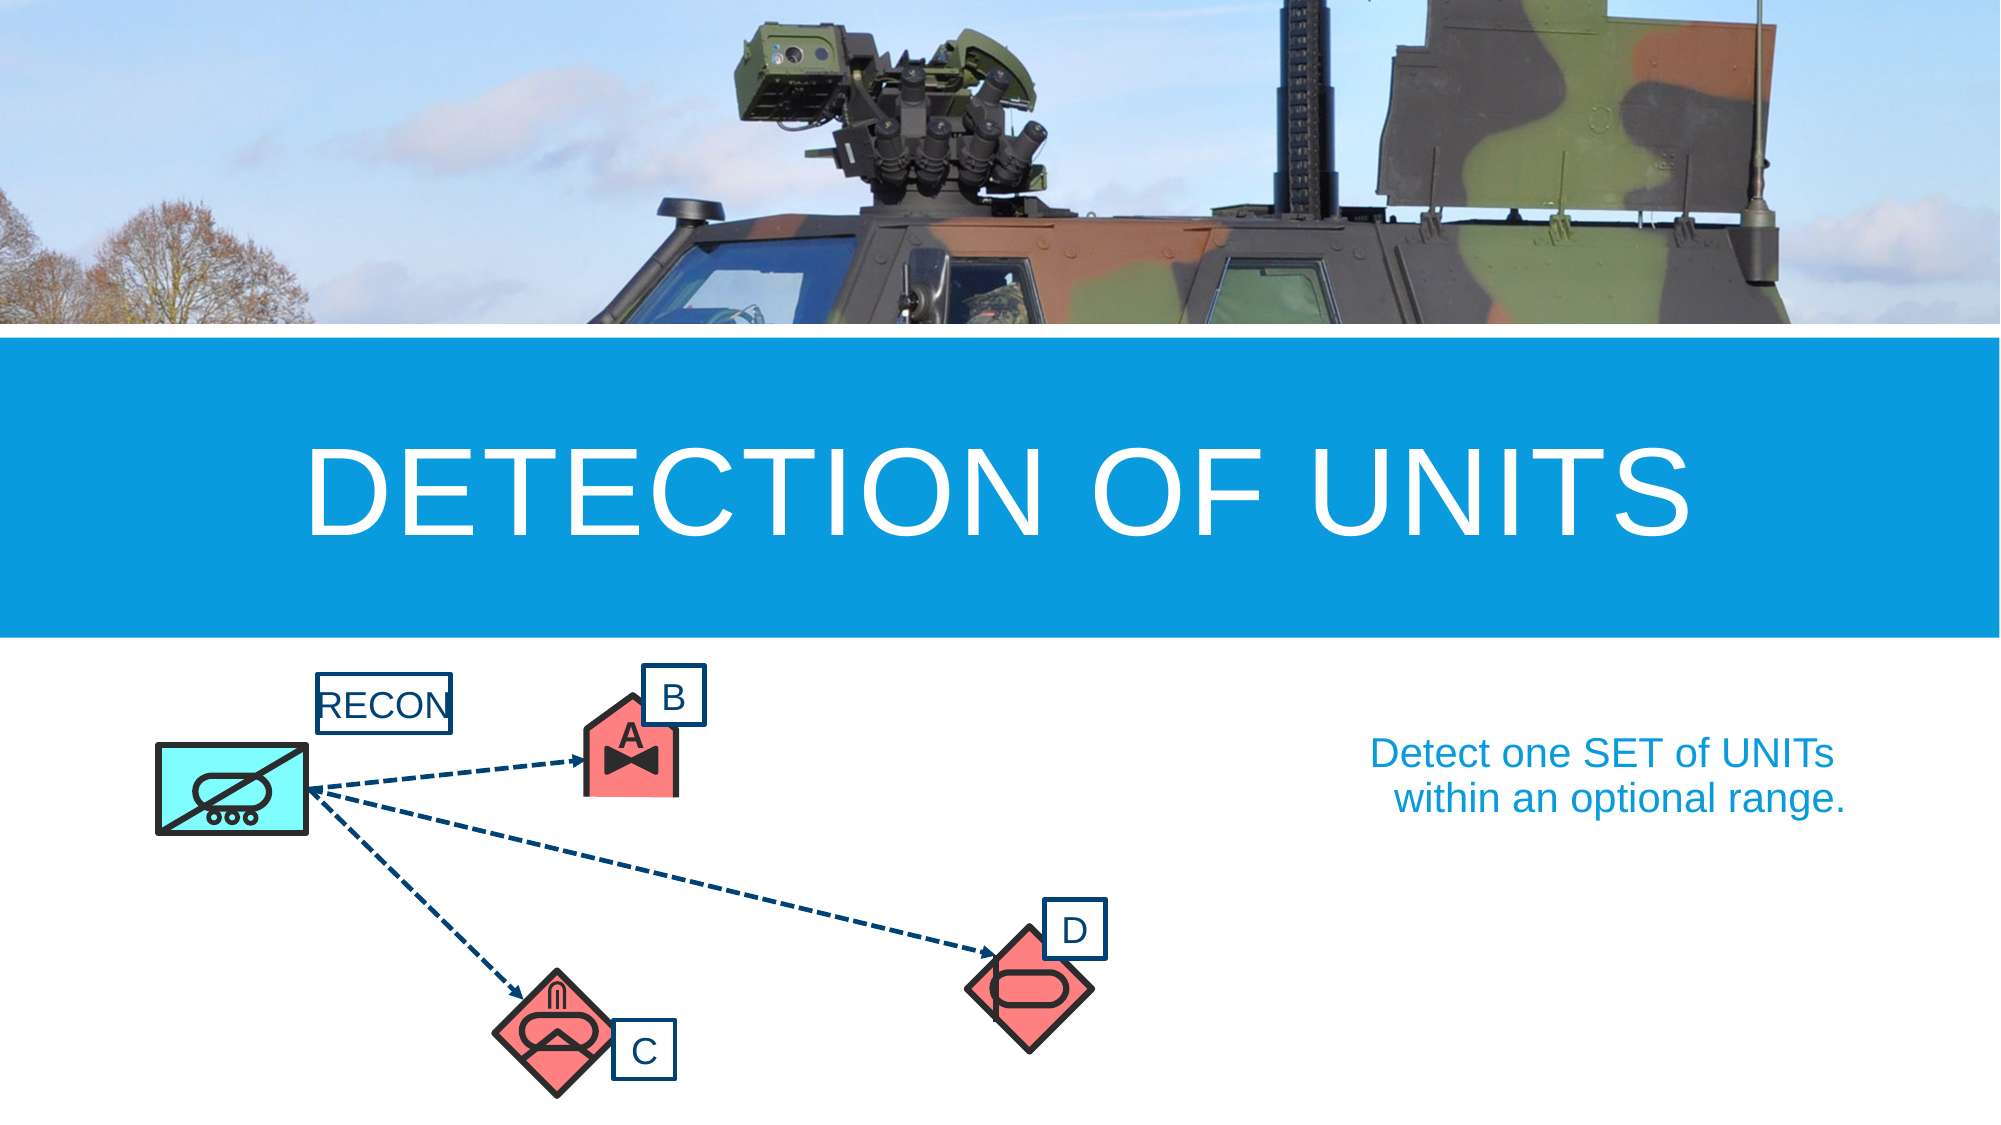

# detection of units
B
RECON

A

Detect one SET of UNITs
within an optional range.

D

C